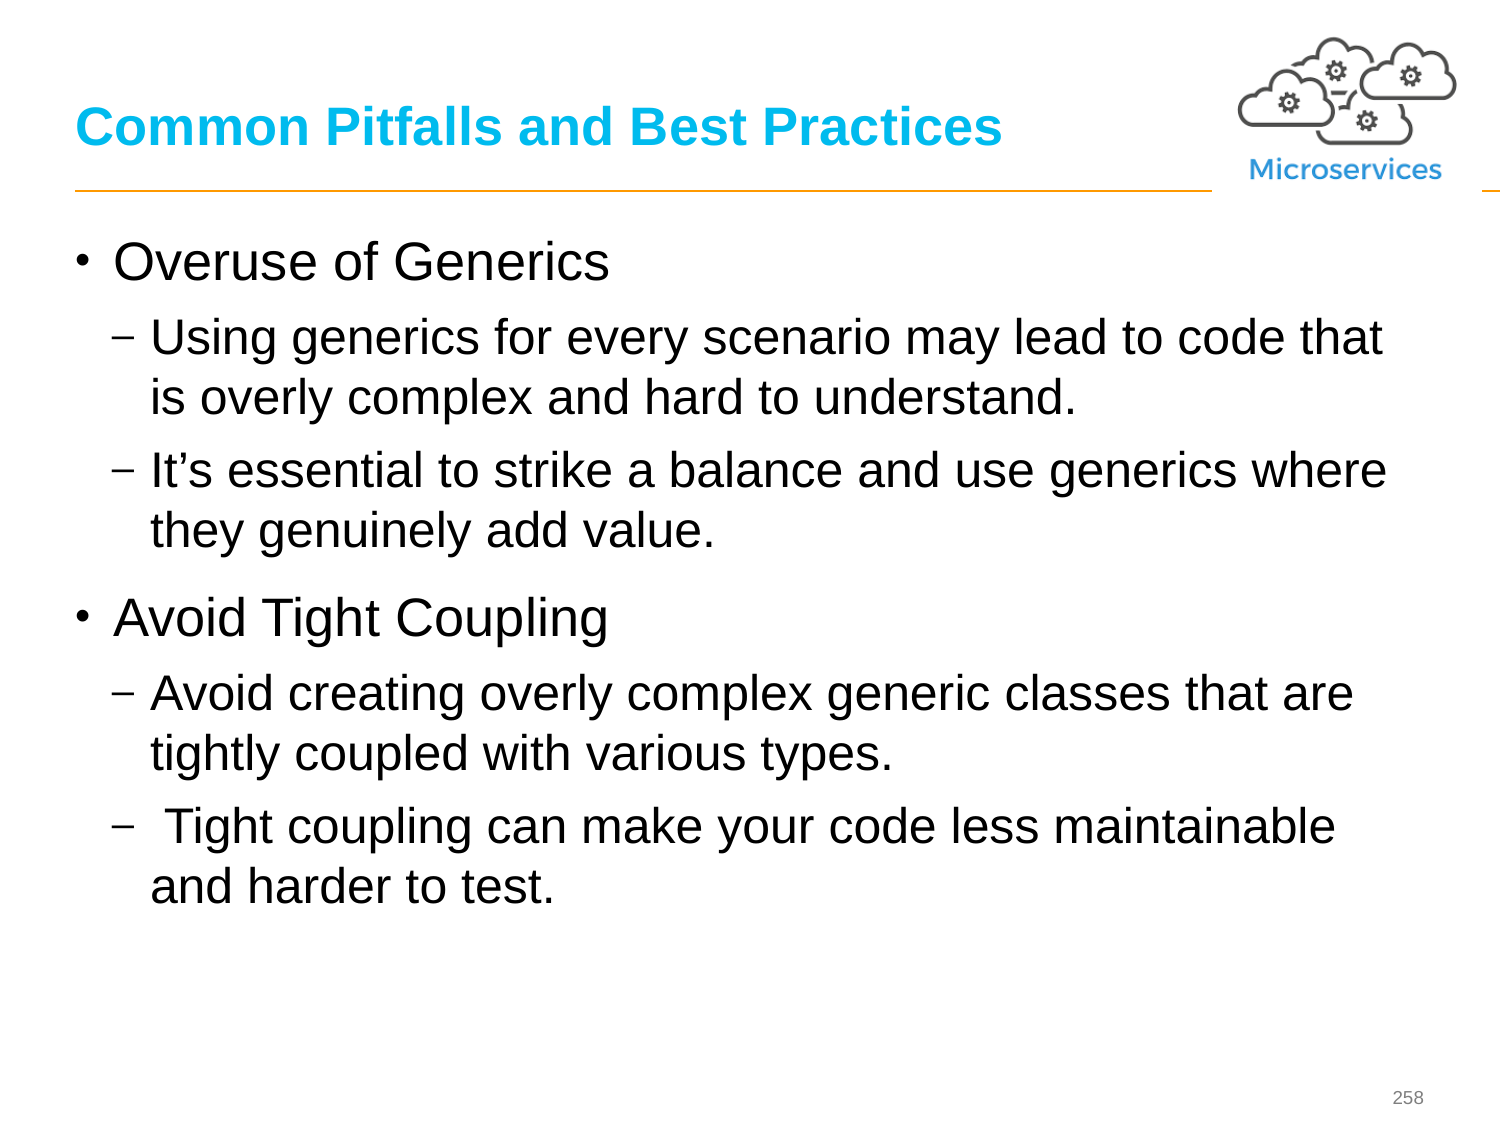

# Common Pitfalls and Best Practices
Overuse of Generics
Using generics for every scenario may lead to code that is overly complex and hard to understand.
It’s essential to strike a balance and use generics where they genuinely add value.
Avoid Tight Coupling
Avoid creating overly complex generic classes that are tightly coupled with various types.
 Tight coupling can make your code less maintainable and harder to test.